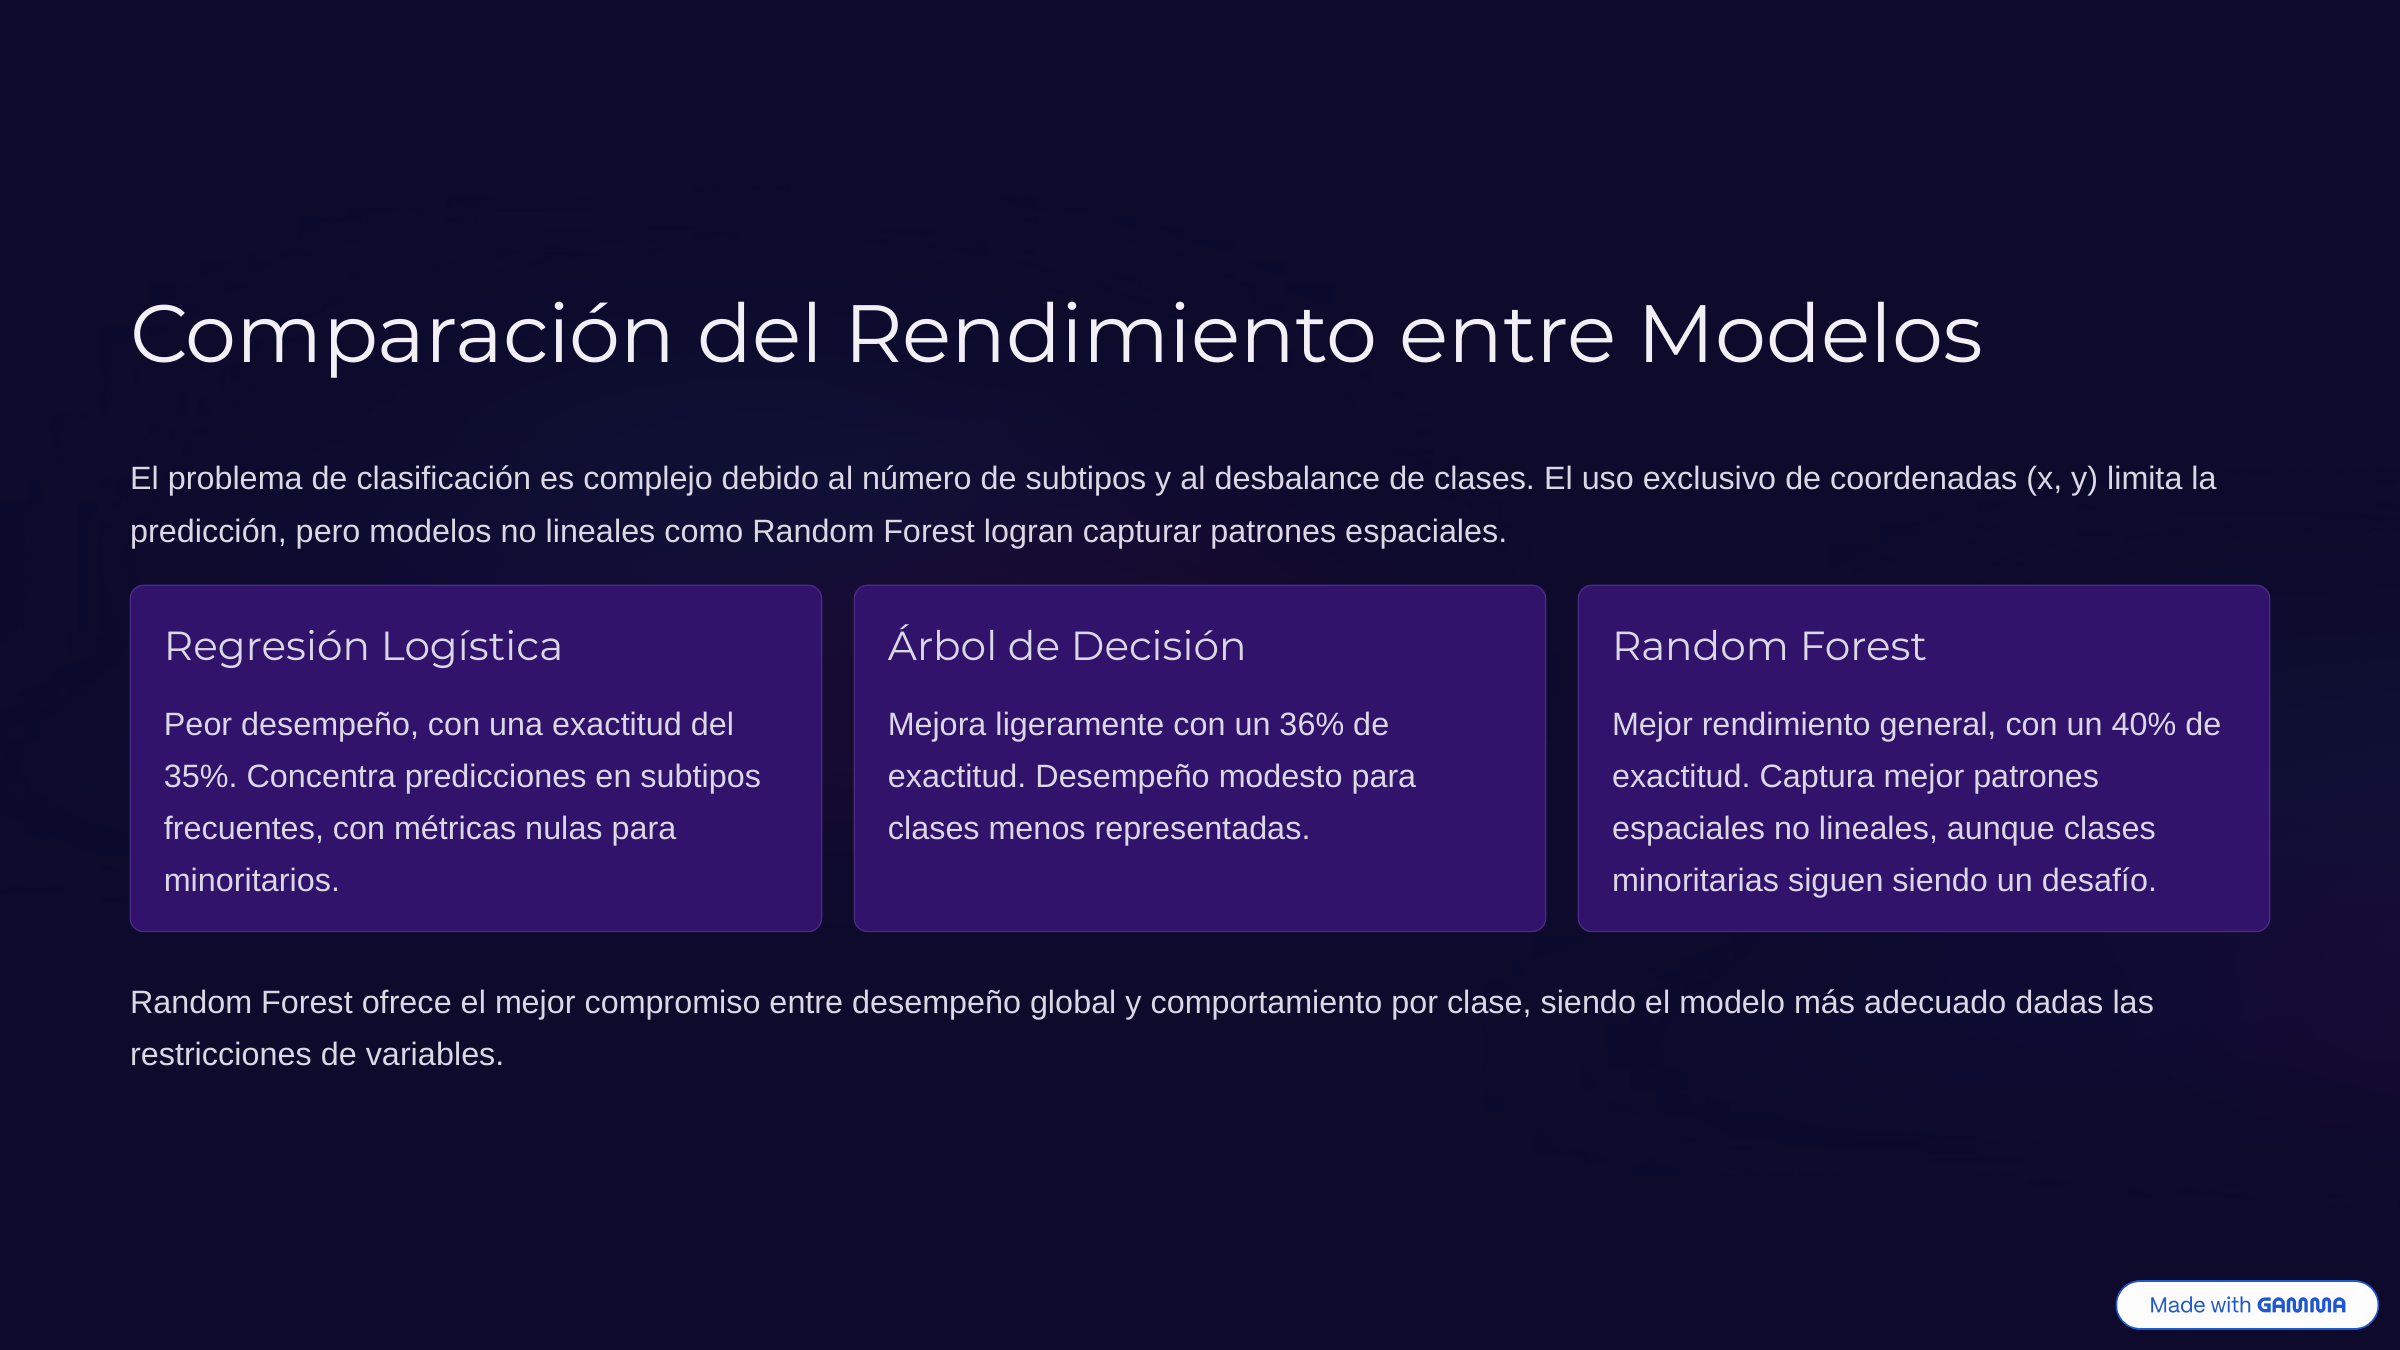

Comparación del Rendimiento entre Modelos
El problema de clasificación es complejo debido al número de subtipos y al desbalance de clases. El uso exclusivo de coordenadas (x, y) limita la predicción, pero modelos no lineales como Random Forest logran capturar patrones espaciales.

Regresión Logística
Árbol de Decisión
Random Forest
Peor desempeño, con una exactitud del 35%. Concentra predicciones en subtipos frecuentes, con métricas nulas para minoritarios.
Mejora ligeramente con un 36% de exactitud. Desempeño modesto para clases menos representadas.
Mejor rendimiento general, con un 40% de exactitud. Captura mejor patrones espaciales no lineales, aunque clases minoritarias siguen siendo un desafío.
Random Forest ofrece el mejor compromiso entre desempeño global y comportamiento por clase, siendo el modelo más adecuado dadas las restricciones de variables.